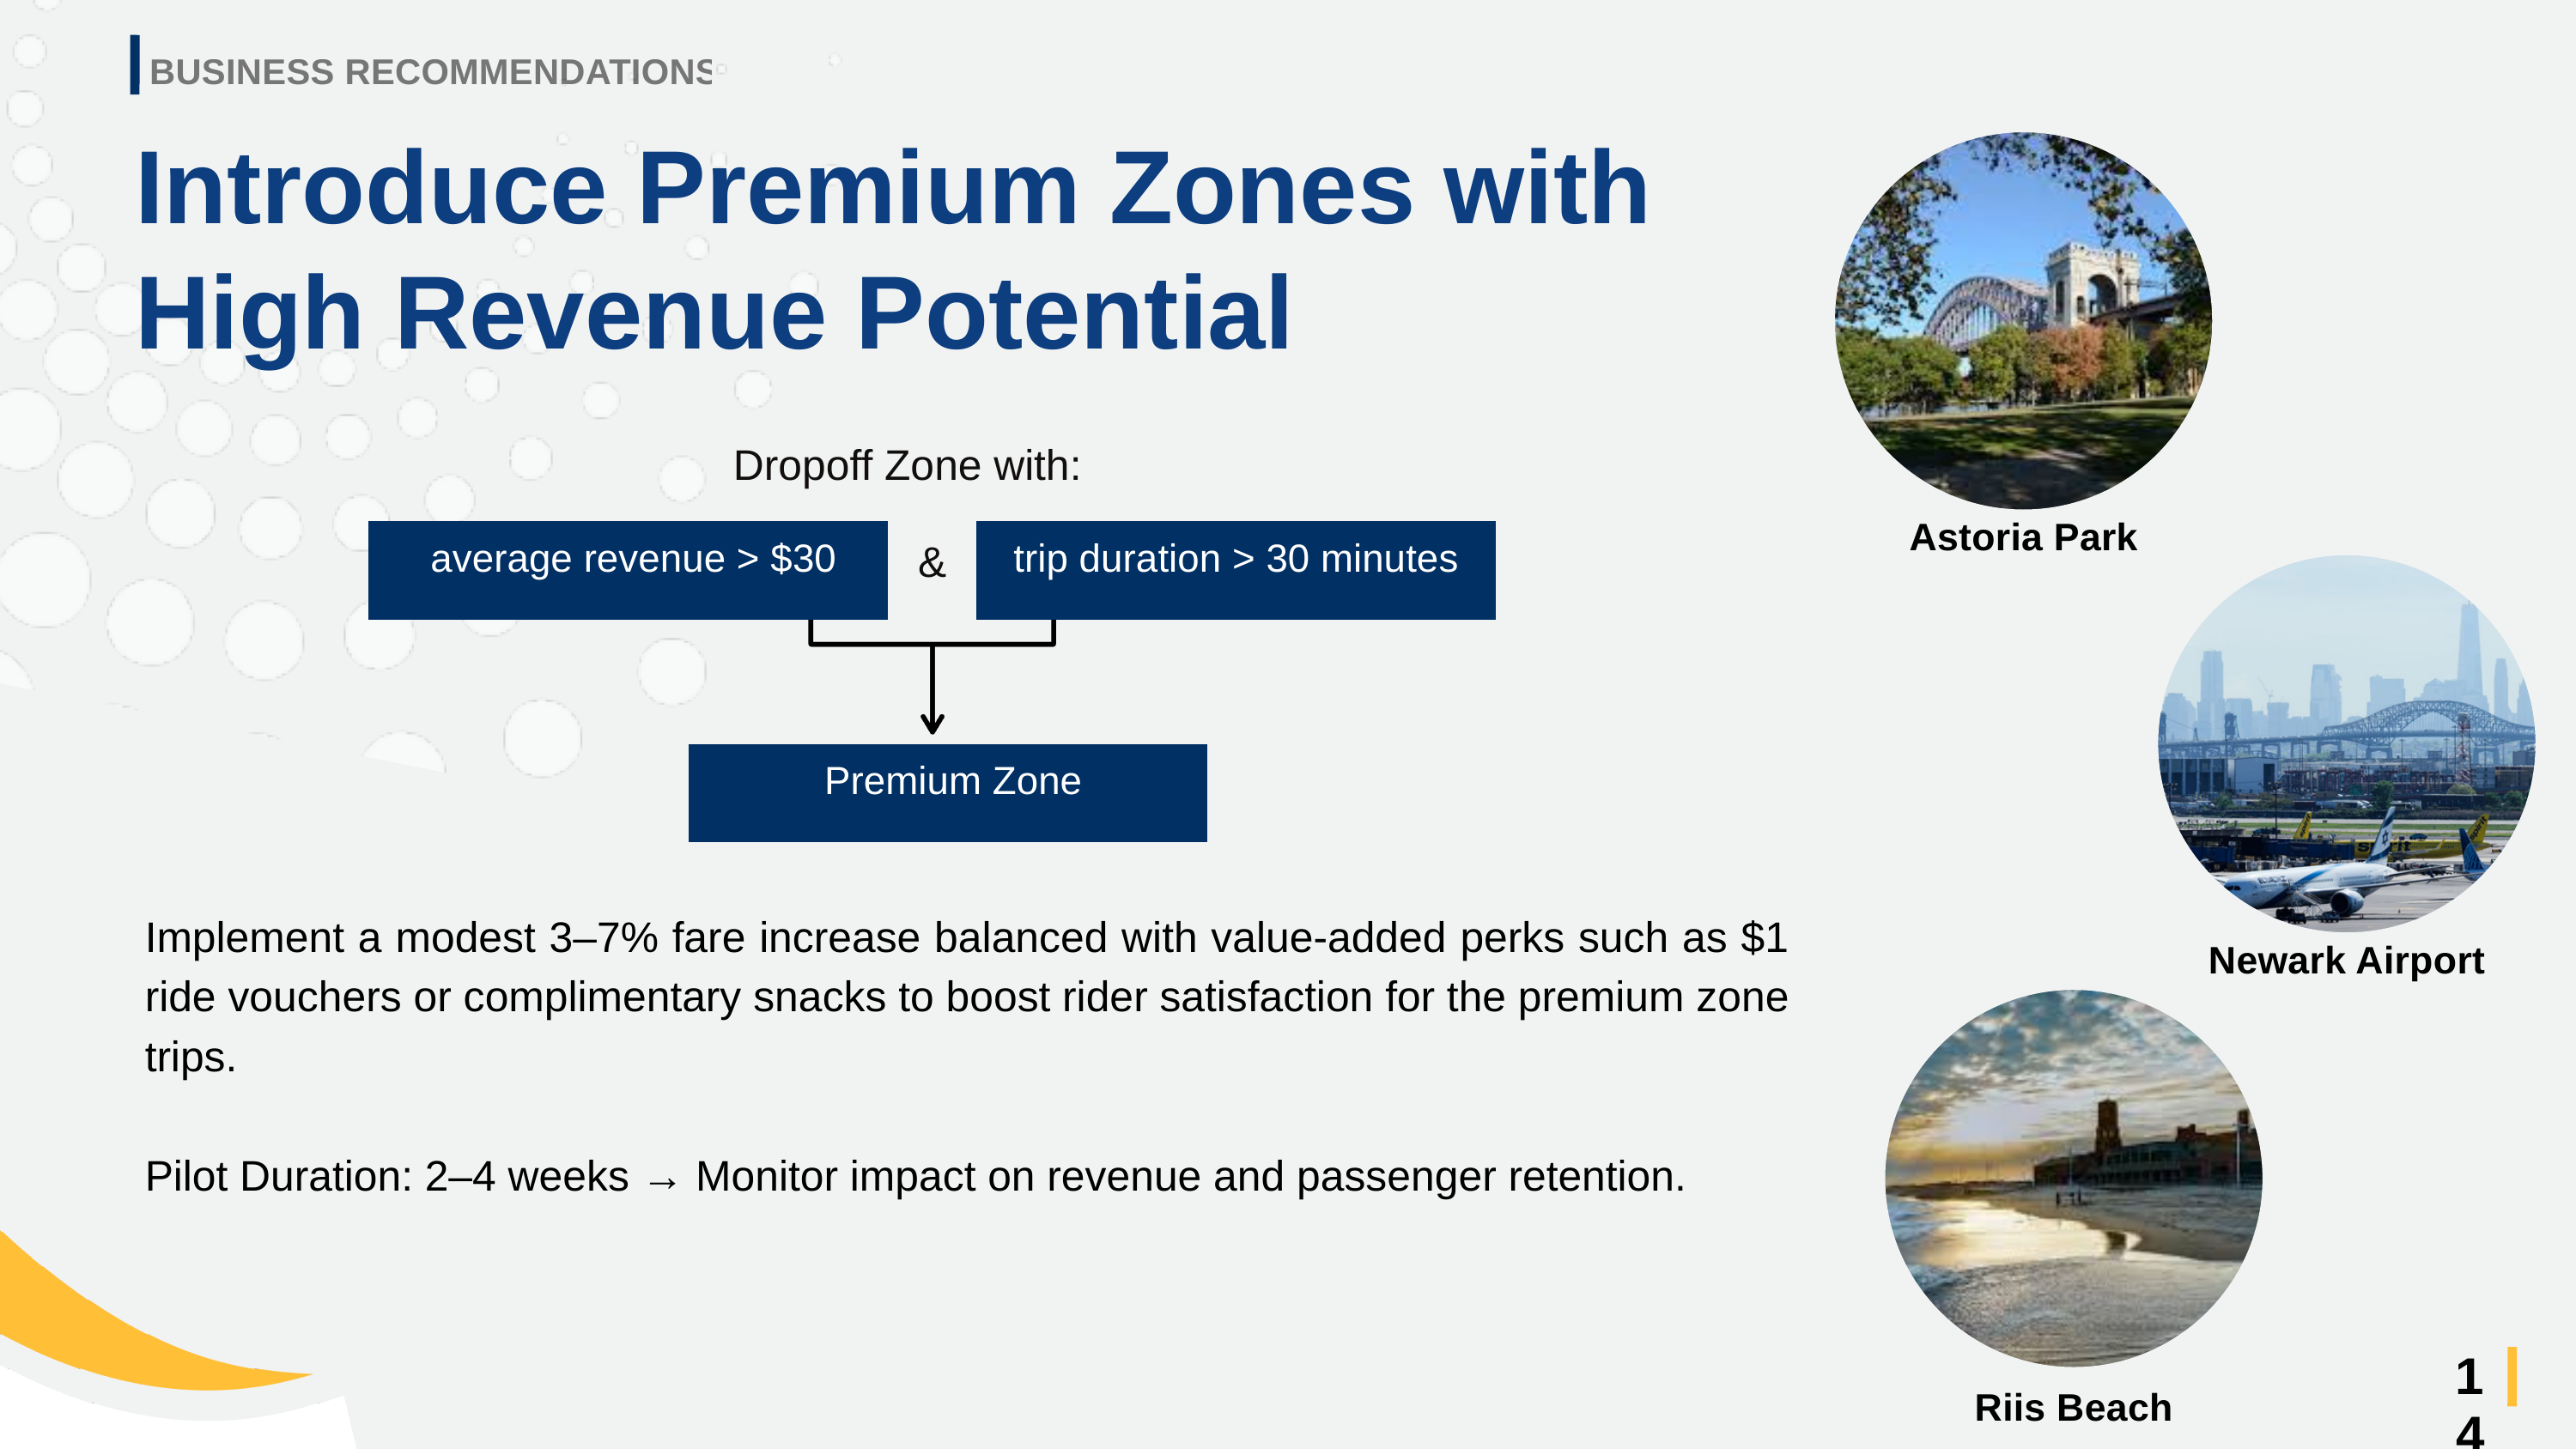

BUSINESS RECOMMENDATIONS
Introduce Premium Zones with High Revenue Potential

Dropoff Zone with:
Astoria Park

 average revenue > $30

trip duration > 30 minutes
&

 Premium Zone
Implement a modest 3–7% fare increase balanced with value-added perks such as $1 ride vouchers or complimentary snacks to boost rider satisfaction for the premium zone trips.

Pilot Duration: 2–4 weeks → Monitor impact on revenue and passenger retention.

Newark Airport

14

Riis Beach